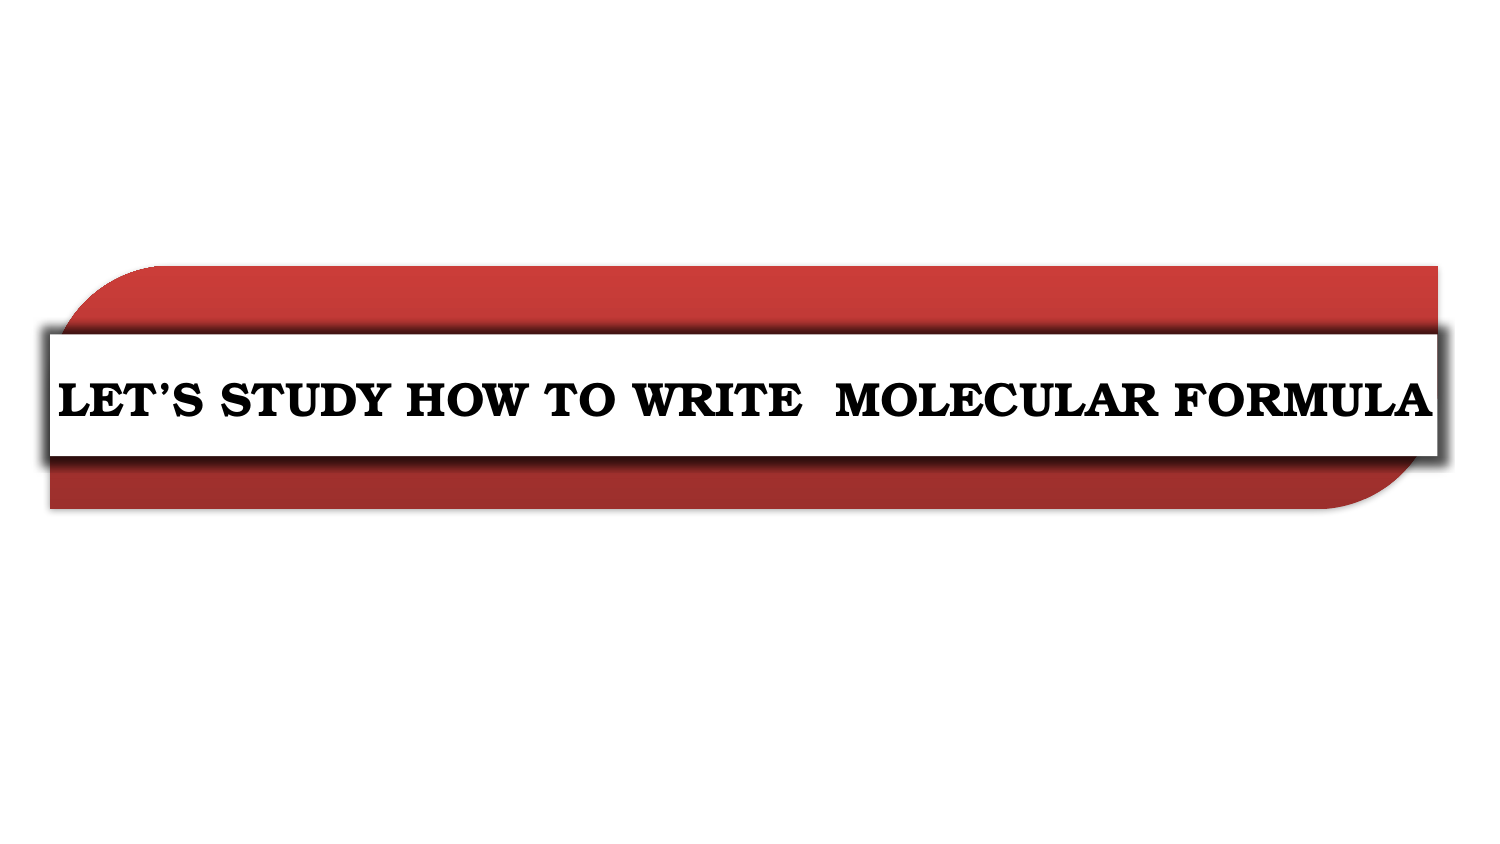

Let’s study how to write  molecular formula